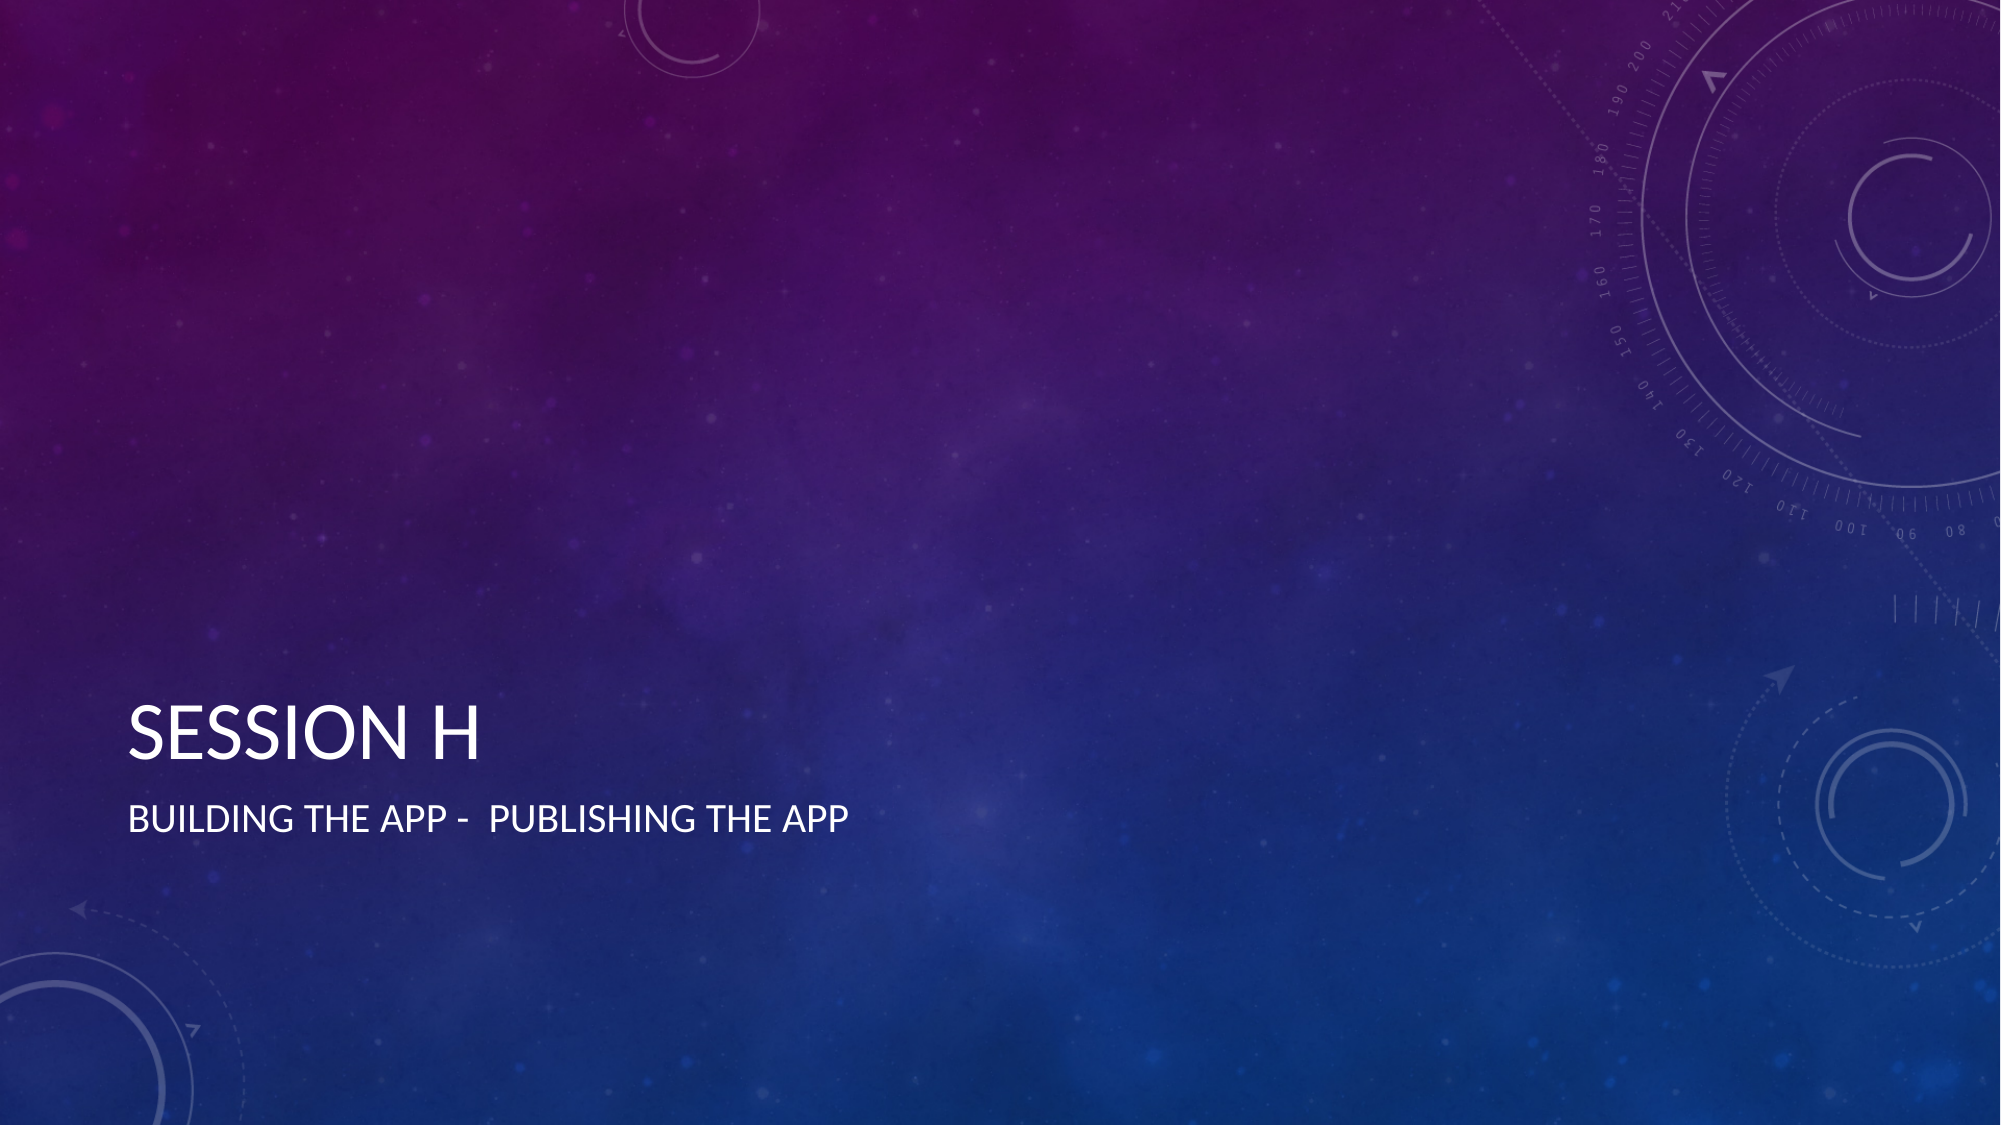

# Session H
Building the App -  publishing the app